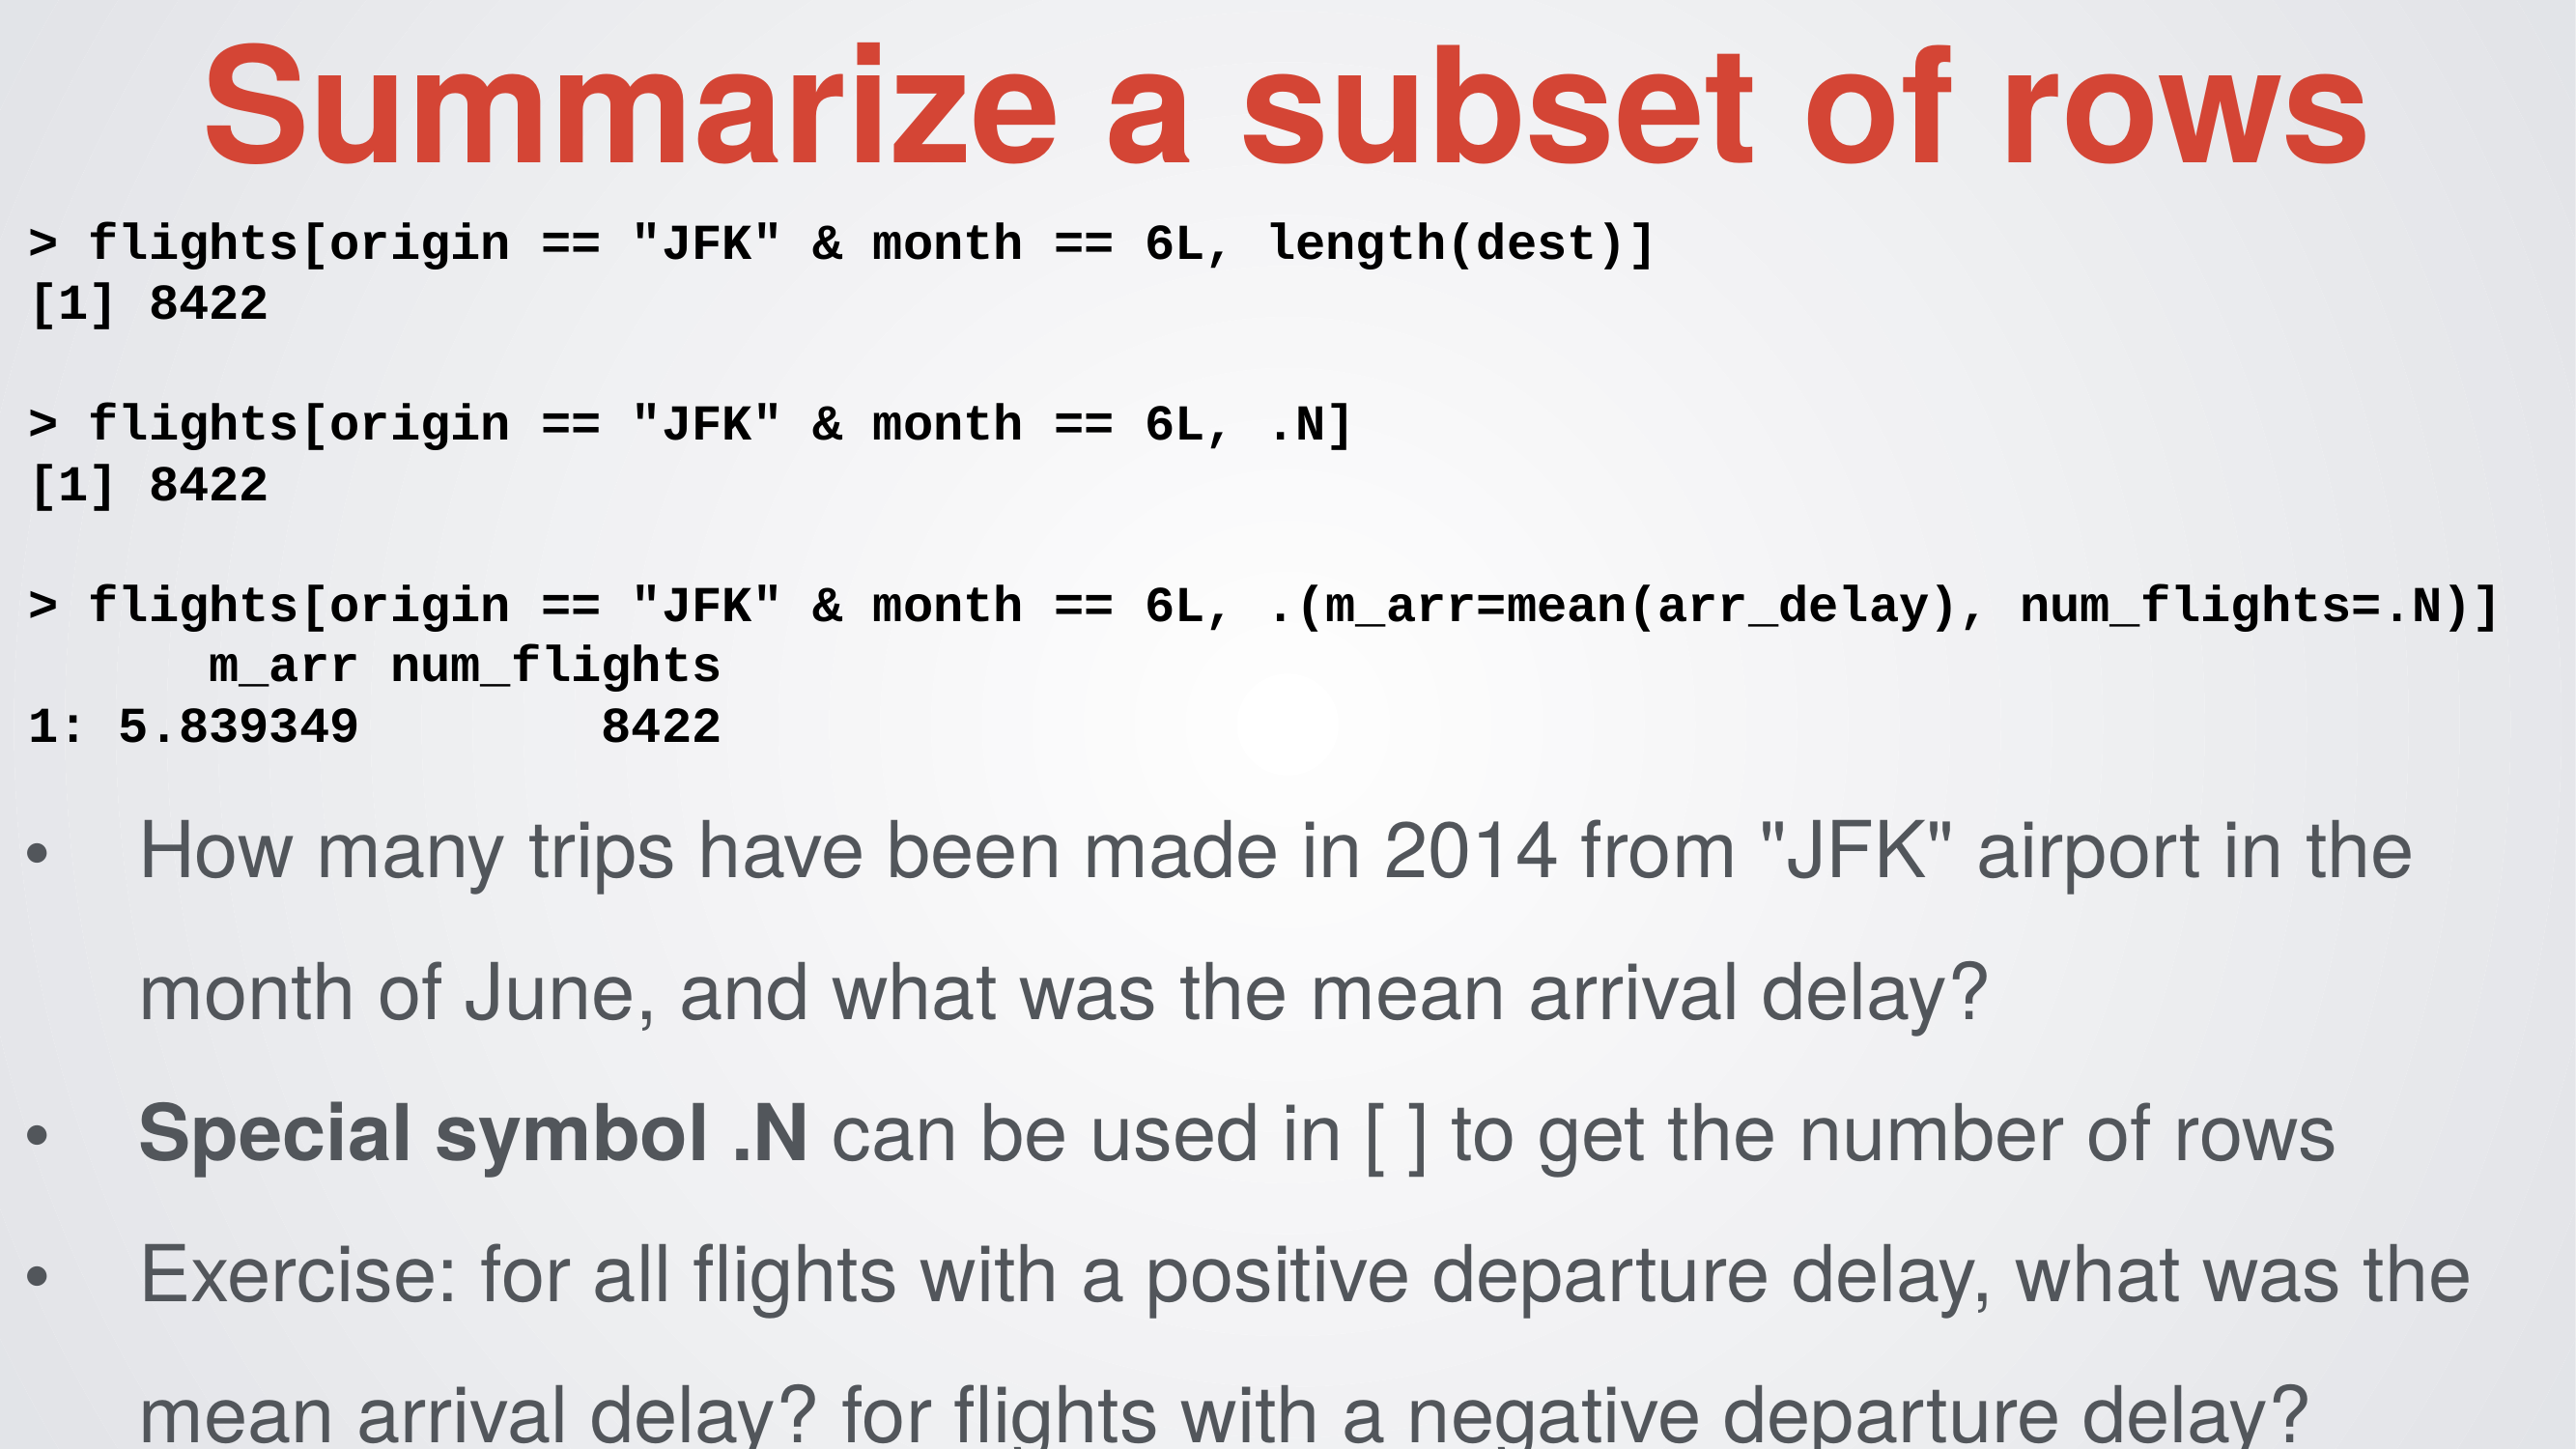

Summarize a subset of rows
> flights[origin == "JFK" & month == 6L, length(dest)]
[1] 8422

> flights[origin == "JFK" & month == 6L, .N]
[1] 8422

> flights[origin == "JFK" & month == 6L, .(m_arr=mean(arr_delay), num_flights=.N)]
      m_arr num_flights
1: 5.839349        8422
How many trips have been made in 2014 from "JFK" airport in the month of June, and what was the mean arrival delay?
Special symbol .N can be used in [ ] to get the number of rows
Exercise: for all flights with a positive departure delay, what was the mean arrival delay? for flights with a negative departure delay?